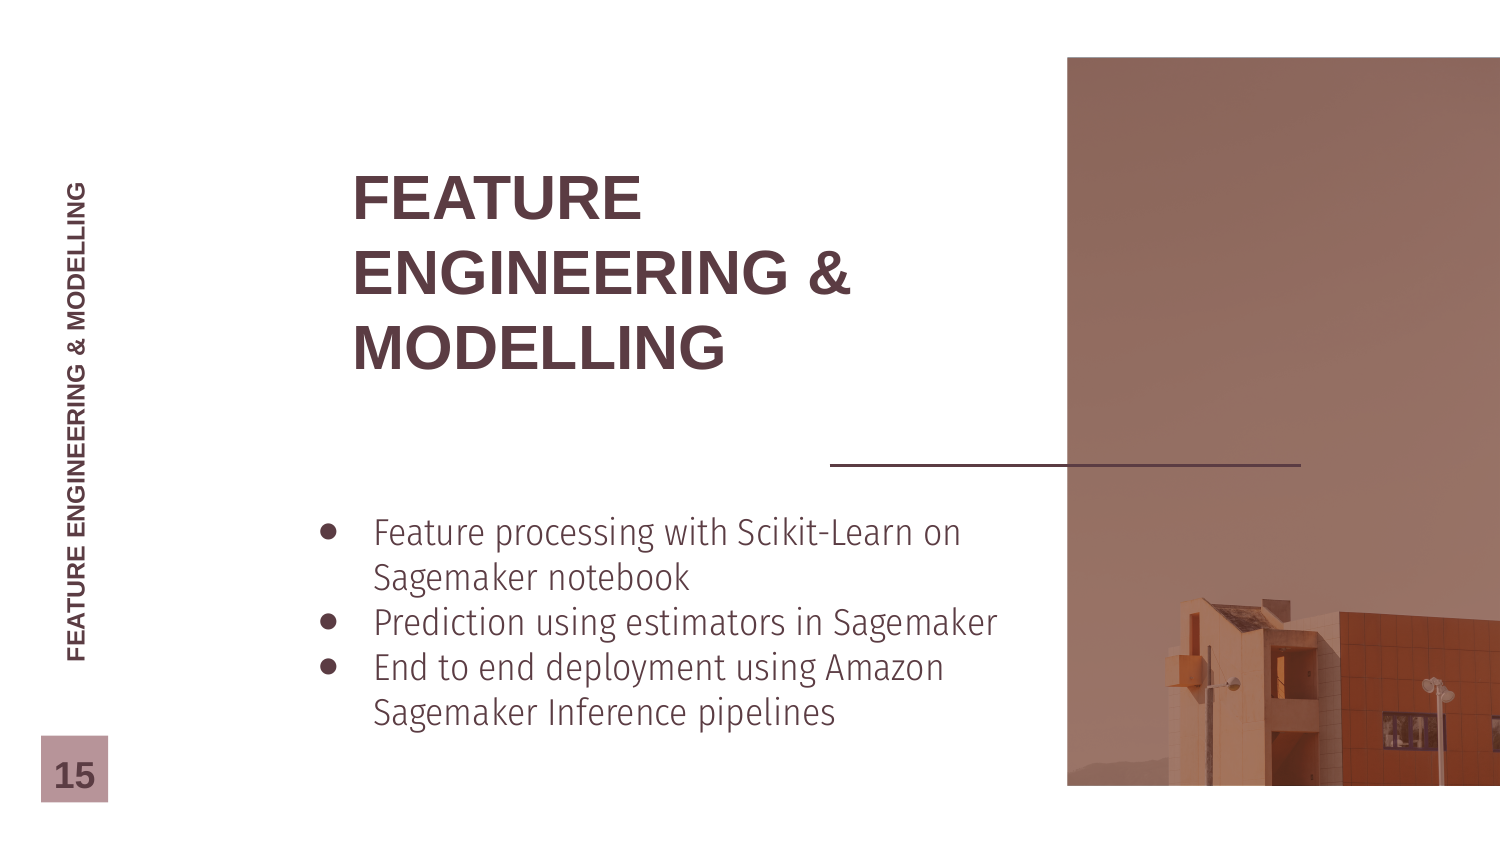

# FEATURE ENGINEERING & MODELLING
FEATURE ENGINEERING & MODELLING
Feature processing with Scikit-Learn on Sagemaker notebook
Prediction using estimators in Sagemaker
End to end deployment using Amazon Sagemaker Inference pipelines
15